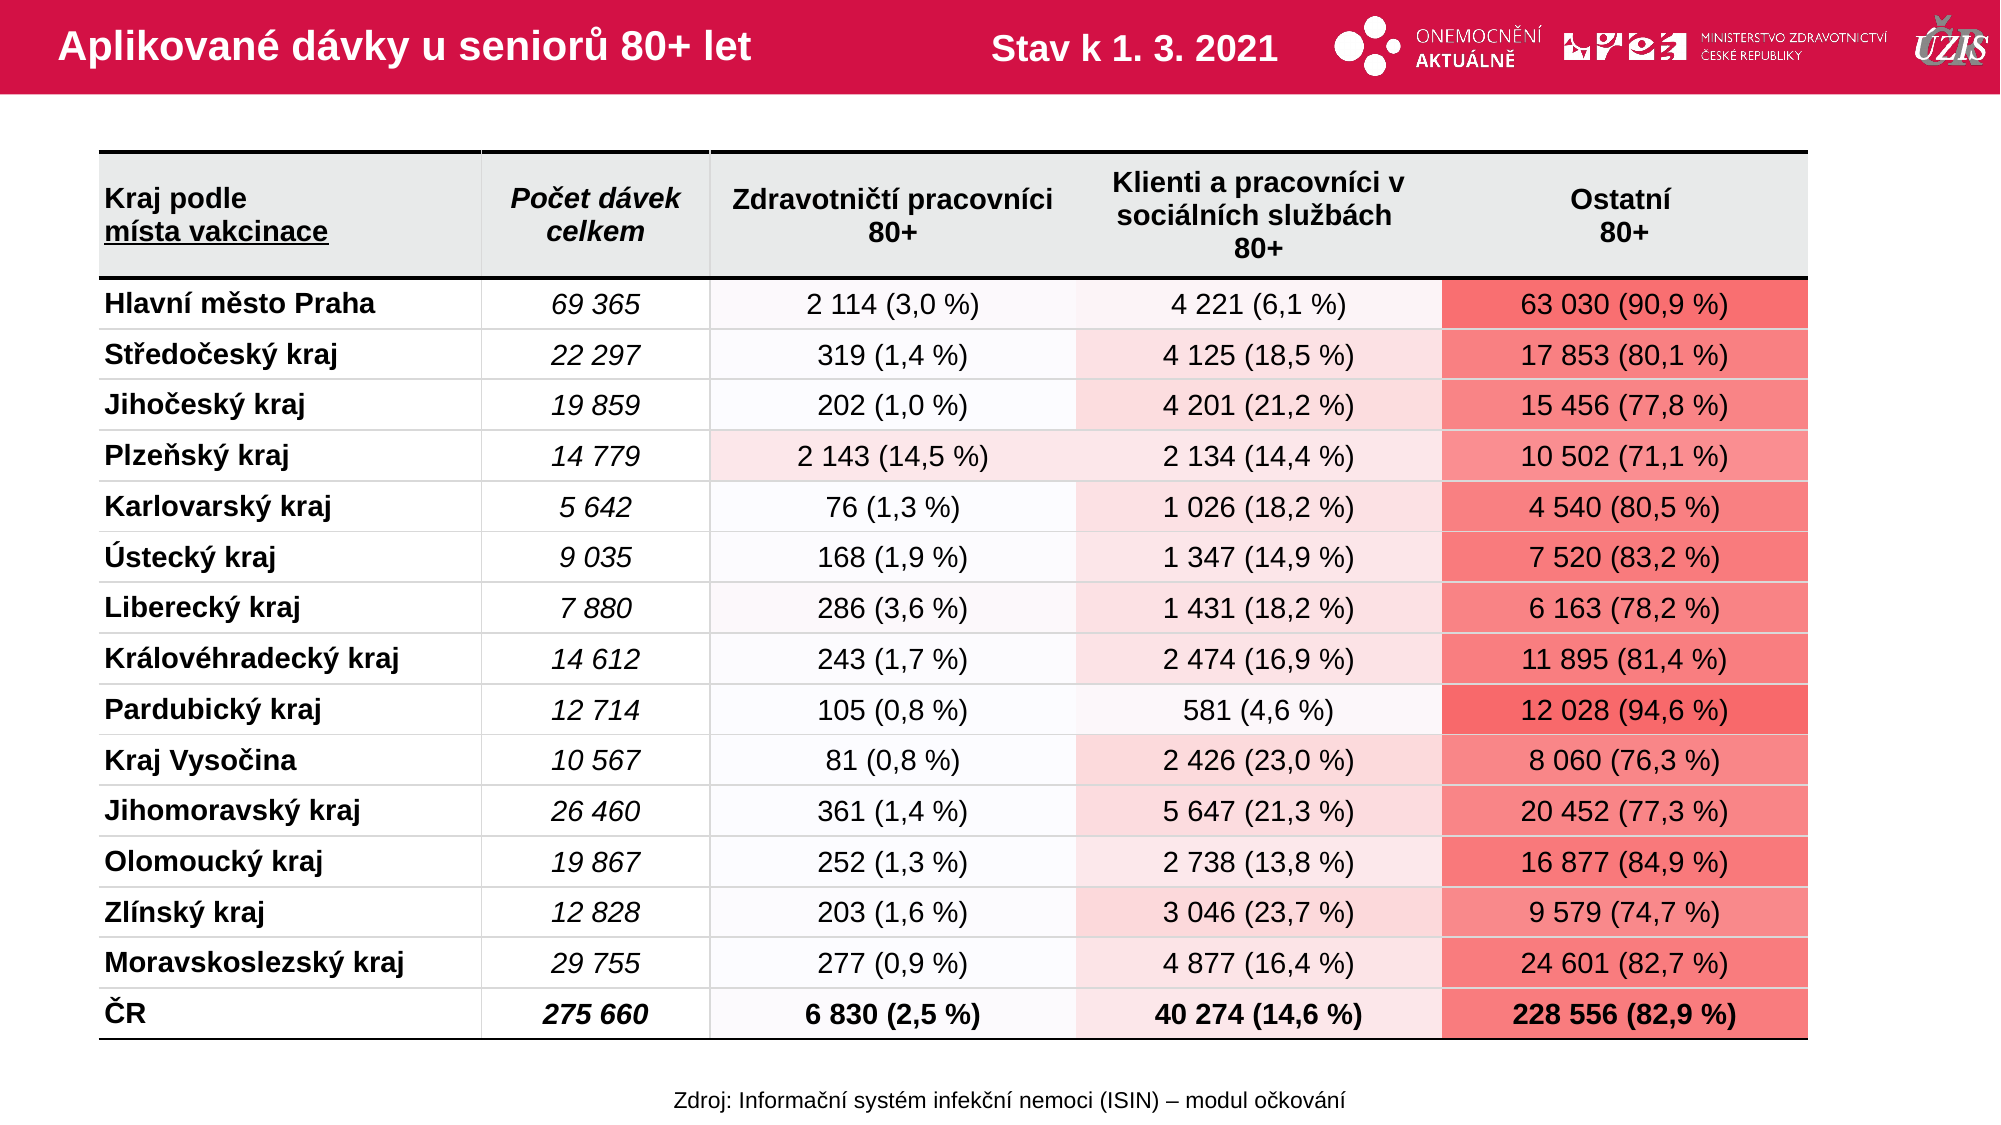

# Aplikované dávky u seniorů 80+ let
Stav k 1. 3. 2021
| Kraj podle místa vakcinace | Počet dávek celkem | Zdravotničtí pracovníci 80+ | Klienti a pracovníci v sociálních službách 80+ | Ostatní 80+ |
| --- | --- | --- | --- | --- |
| Hlavní město Praha | 69 365 | 2 114 (3,0 %) | 4 221 (6,1 %) | 63 030 (90,9 %) |
| Středočeský kraj | 22 297 | 319 (1,4 %) | 4 125 (18,5 %) | 17 853 (80,1 %) |
| Jihočeský kraj | 19 859 | 202 (1,0 %) | 4 201 (21,2 %) | 15 456 (77,8 %) |
| Plzeňský kraj | 14 779 | 2 143 (14,5 %) | 2 134 (14,4 %) | 10 502 (71,1 %) |
| Karlovarský kraj | 5 642 | 76 (1,3 %) | 1 026 (18,2 %) | 4 540 (80,5 %) |
| Ústecký kraj | 9 035 | 168 (1,9 %) | 1 347 (14,9 %) | 7 520 (83,2 %) |
| Liberecký kraj | 7 880 | 286 (3,6 %) | 1 431 (18,2 %) | 6 163 (78,2 %) |
| Královéhradecký kraj | 14 612 | 243 (1,7 %) | 2 474 (16,9 %) | 11 895 (81,4 %) |
| Pardubický kraj | 12 714 | 105 (0,8 %) | 581 (4,6 %) | 12 028 (94,6 %) |
| Kraj Vysočina | 10 567 | 81 (0,8 %) | 2 426 (23,0 %) | 8 060 (76,3 %) |
| Jihomoravský kraj | 26 460 | 361 (1,4 %) | 5 647 (21,3 %) | 20 452 (77,3 %) |
| Olomoucký kraj | 19 867 | 252 (1,3 %) | 2 738 (13,8 %) | 16 877 (84,9 %) |
| Zlínský kraj | 12 828 | 203 (1,6 %) | 3 046 (23,7 %) | 9 579 (74,7 %) |
| Moravskoslezský kraj | 29 755 | 277 (0,9 %) | 4 877 (16,4 %) | 24 601 (82,7 %) |
| ČR | 275 660 | 6 830 (2,5 %) | 40 274 (14,6 %) | 228 556 (82,9 %) |
|  |  |  |
| --- | --- | --- |
|  |  |  |
|  |  |  |
|  |  |  |
|  |  |  |
|  |  |  |
|  |  |  |
|  |  |  |
|  |  |  |
|  |  |  |
|  |  |  |
|  |  |  |
|  |  |  |
|  |  |  |
|  |  |  |
Zdroj: Informační systém infekční nemoci (ISIN) – modul očkování